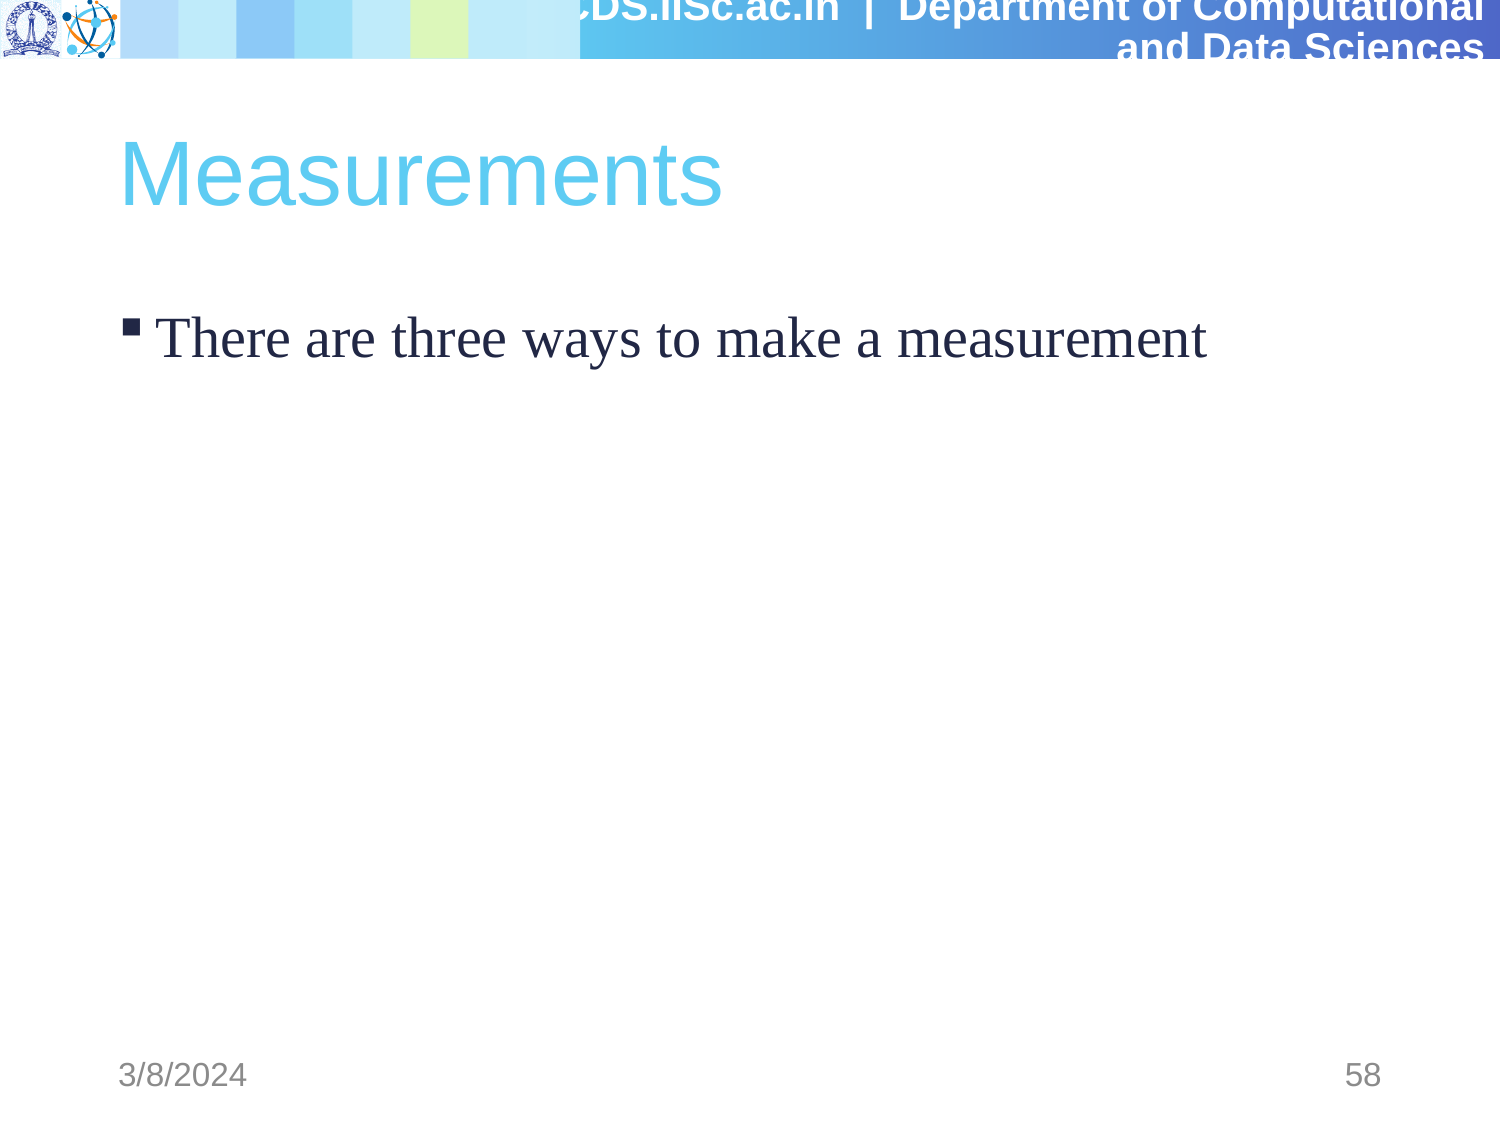

# Measurements
There are three ways to make a measurement
3/8/2024
58